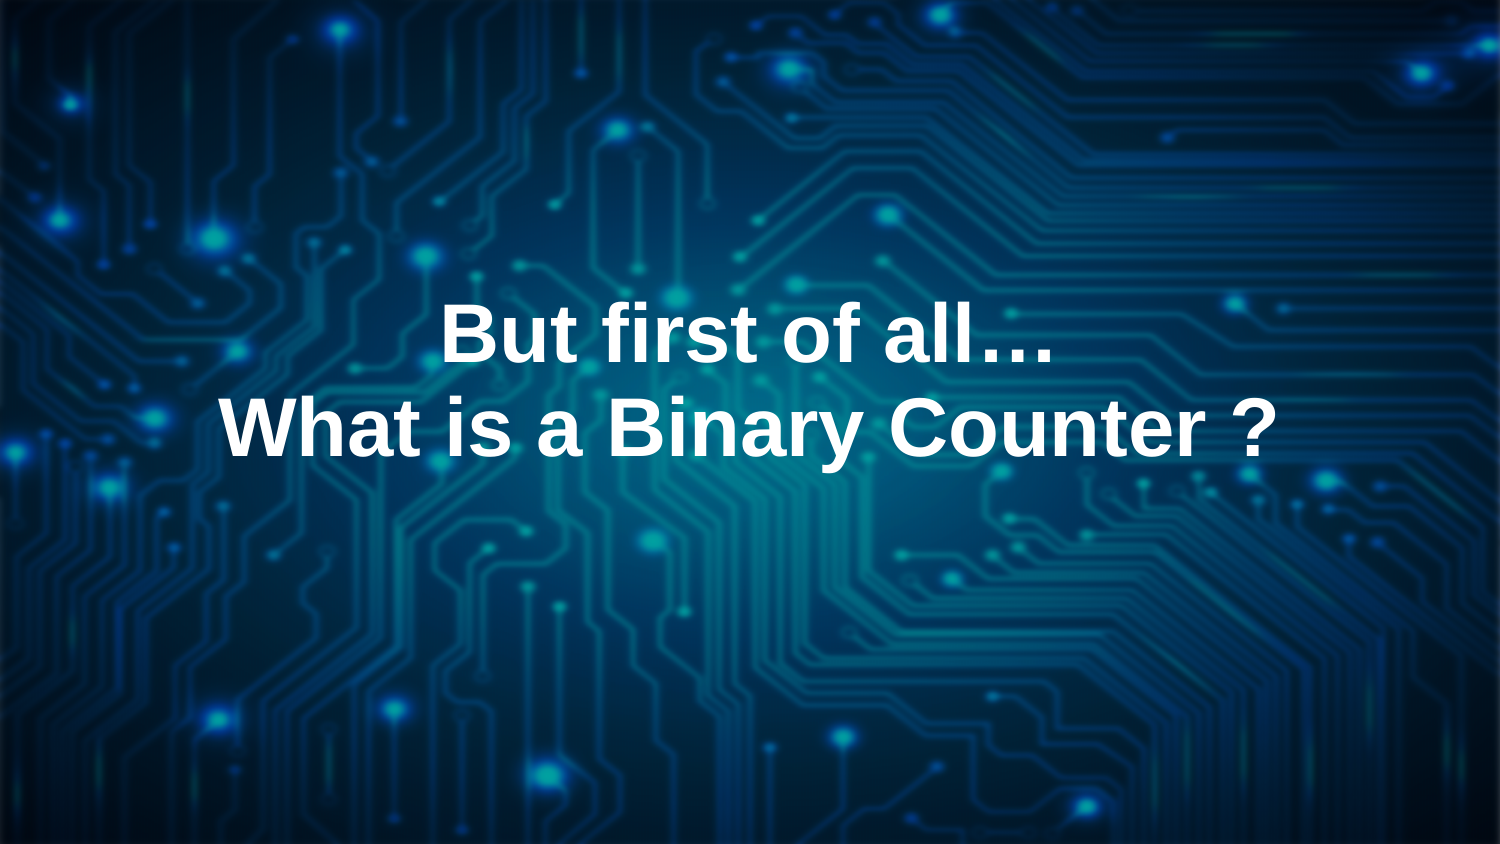

But first of all…
What is a Binary Counter ?
A binary counter circulates through a binary sequence repeatedly.